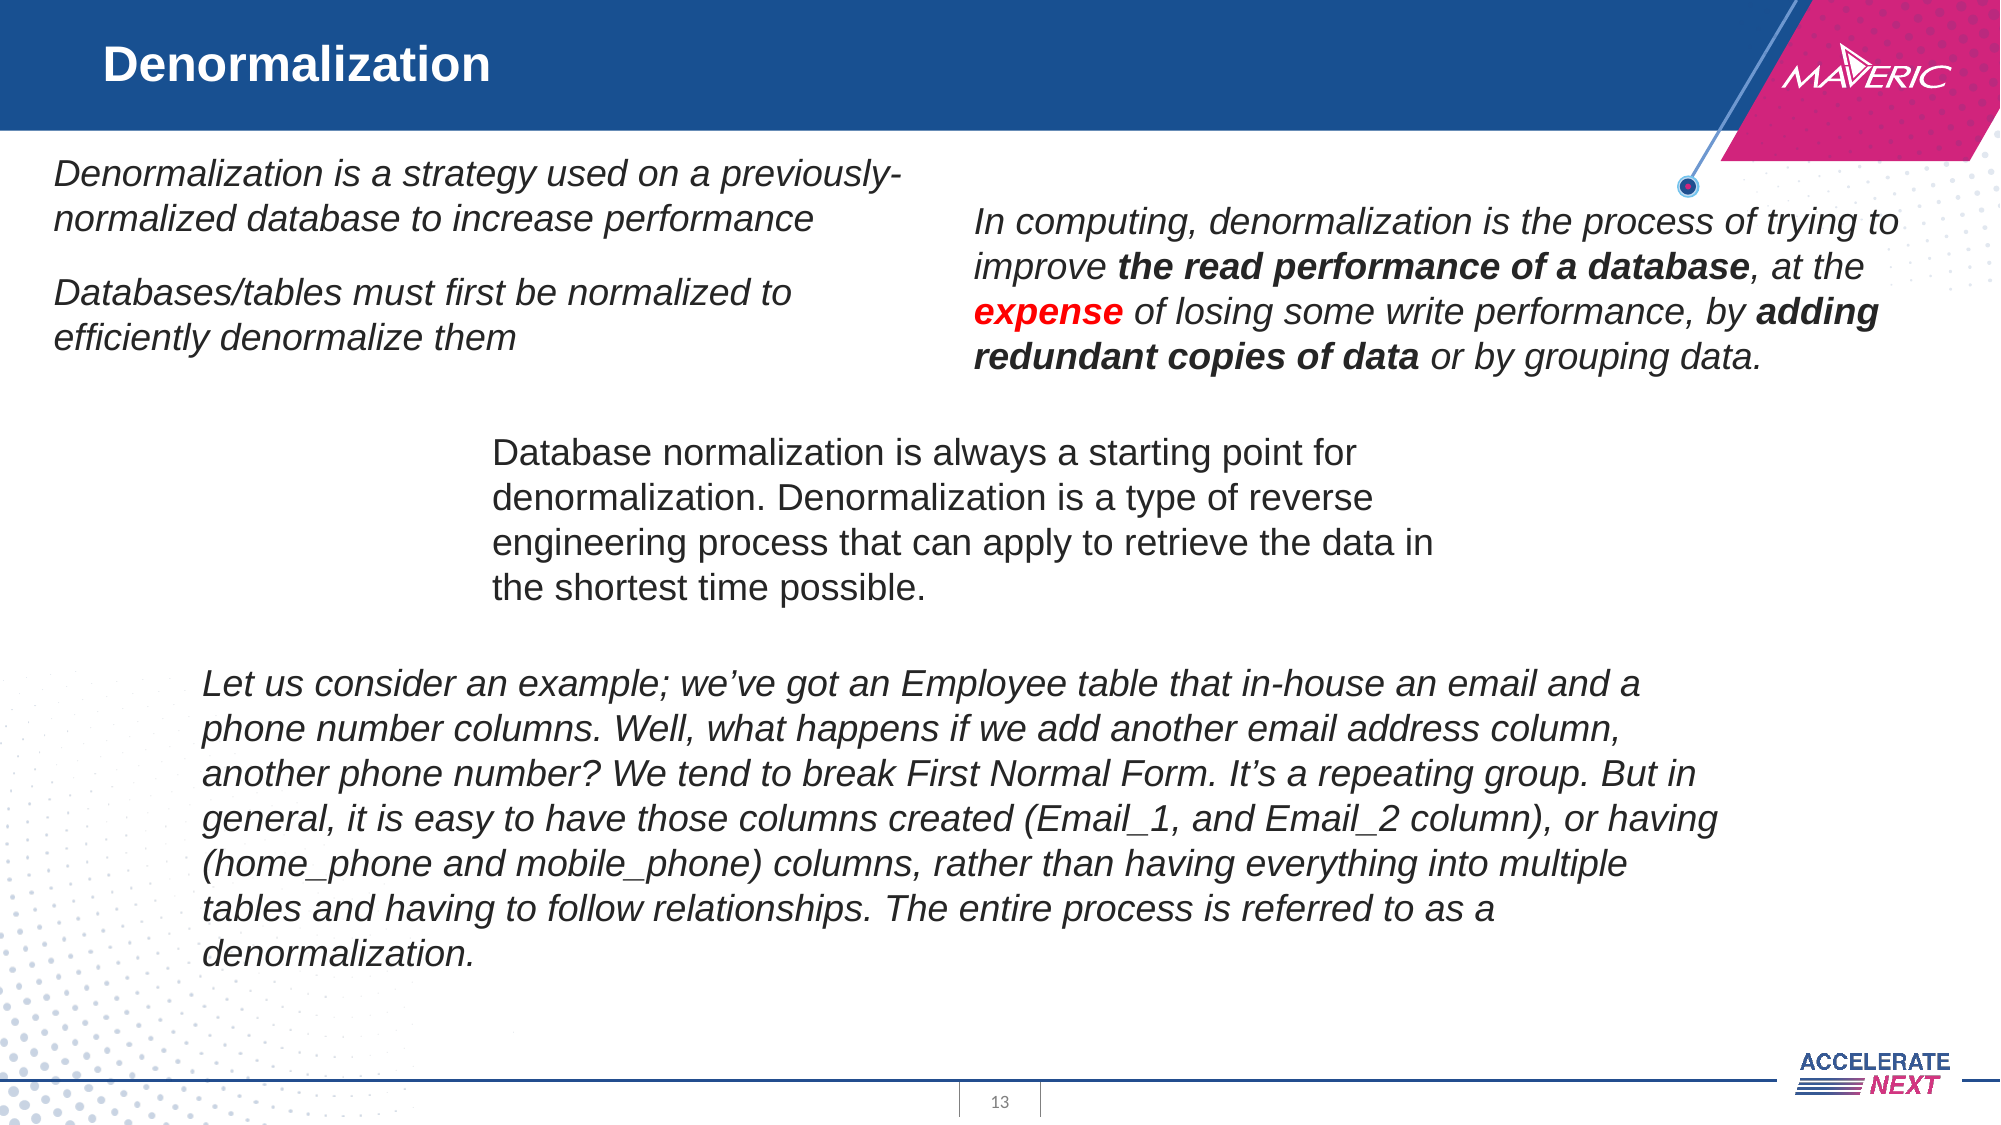

# Denormalization
Denormalization is a strategy used on a previously-normalized database to increase performance
In computing, denormalization is the process of trying to improve the read performance of a database, at the expense of losing some write performance, by adding redundant copies of data or by grouping data.
Databases/tables must first be normalized to efficiently denormalize them
Database normalization is always a starting point for denormalization. Denormalization is a type of reverse engineering process that can apply to retrieve the data in the shortest time possible.
Let us consider an example; we’ve got an Employee table that in-house an email and a phone number columns. Well, what happens if we add another email address column, another phone number? We tend to break First Normal Form. It’s a repeating group. But in general, it is easy to have those columns created (Email_1, and Email_2 column), or having (home_phone and mobile_phone) columns, rather than having everything into multiple tables and having to follow relationships. The entire process is referred to as a denormalization.
13